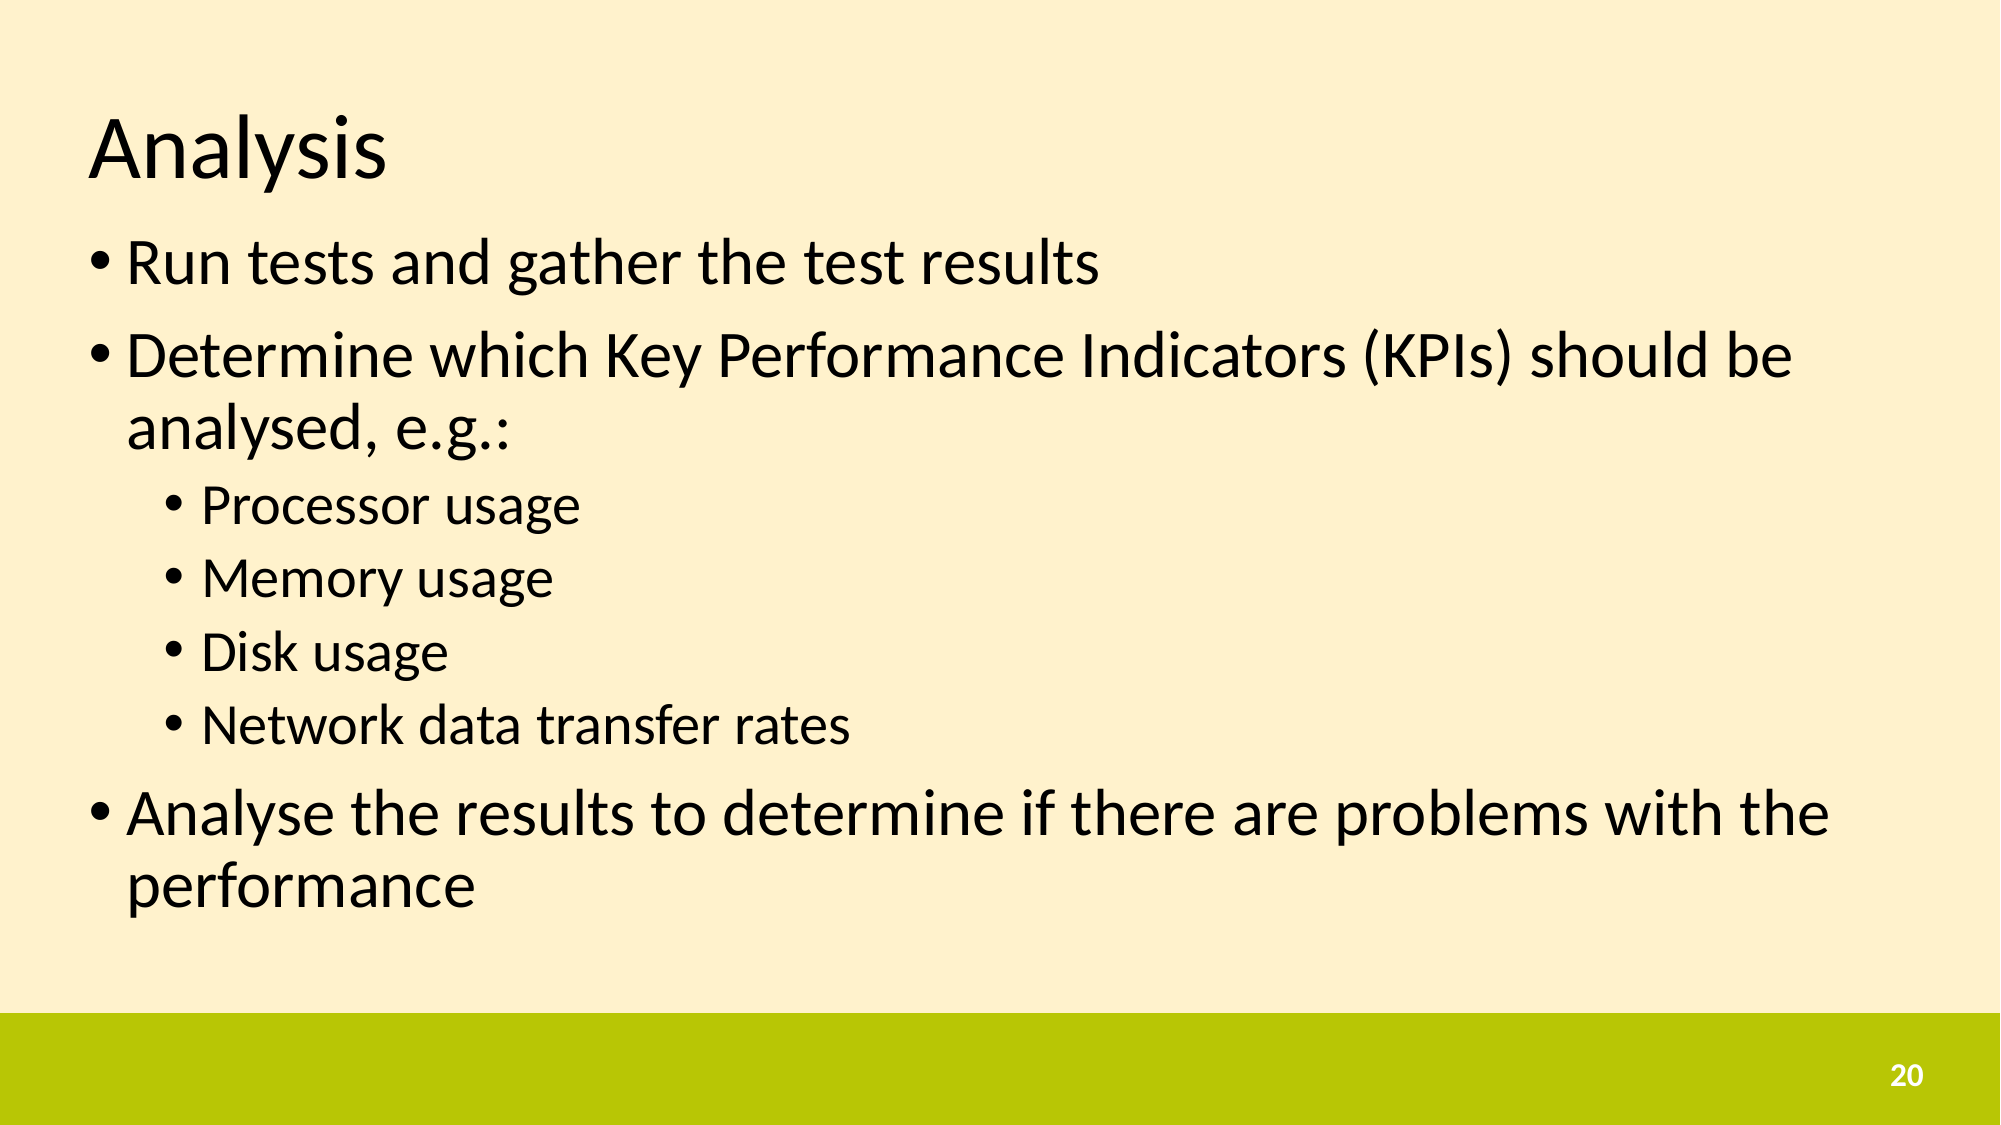

# Analysis
Run tests and gather the test results
Determine which Key Performance Indicators (KPIs) should be analysed, e.g.:
Processor usage
Memory usage
Disk usage
Network data transfer rates
Analyse the results to determine if there are problems with the performance
20